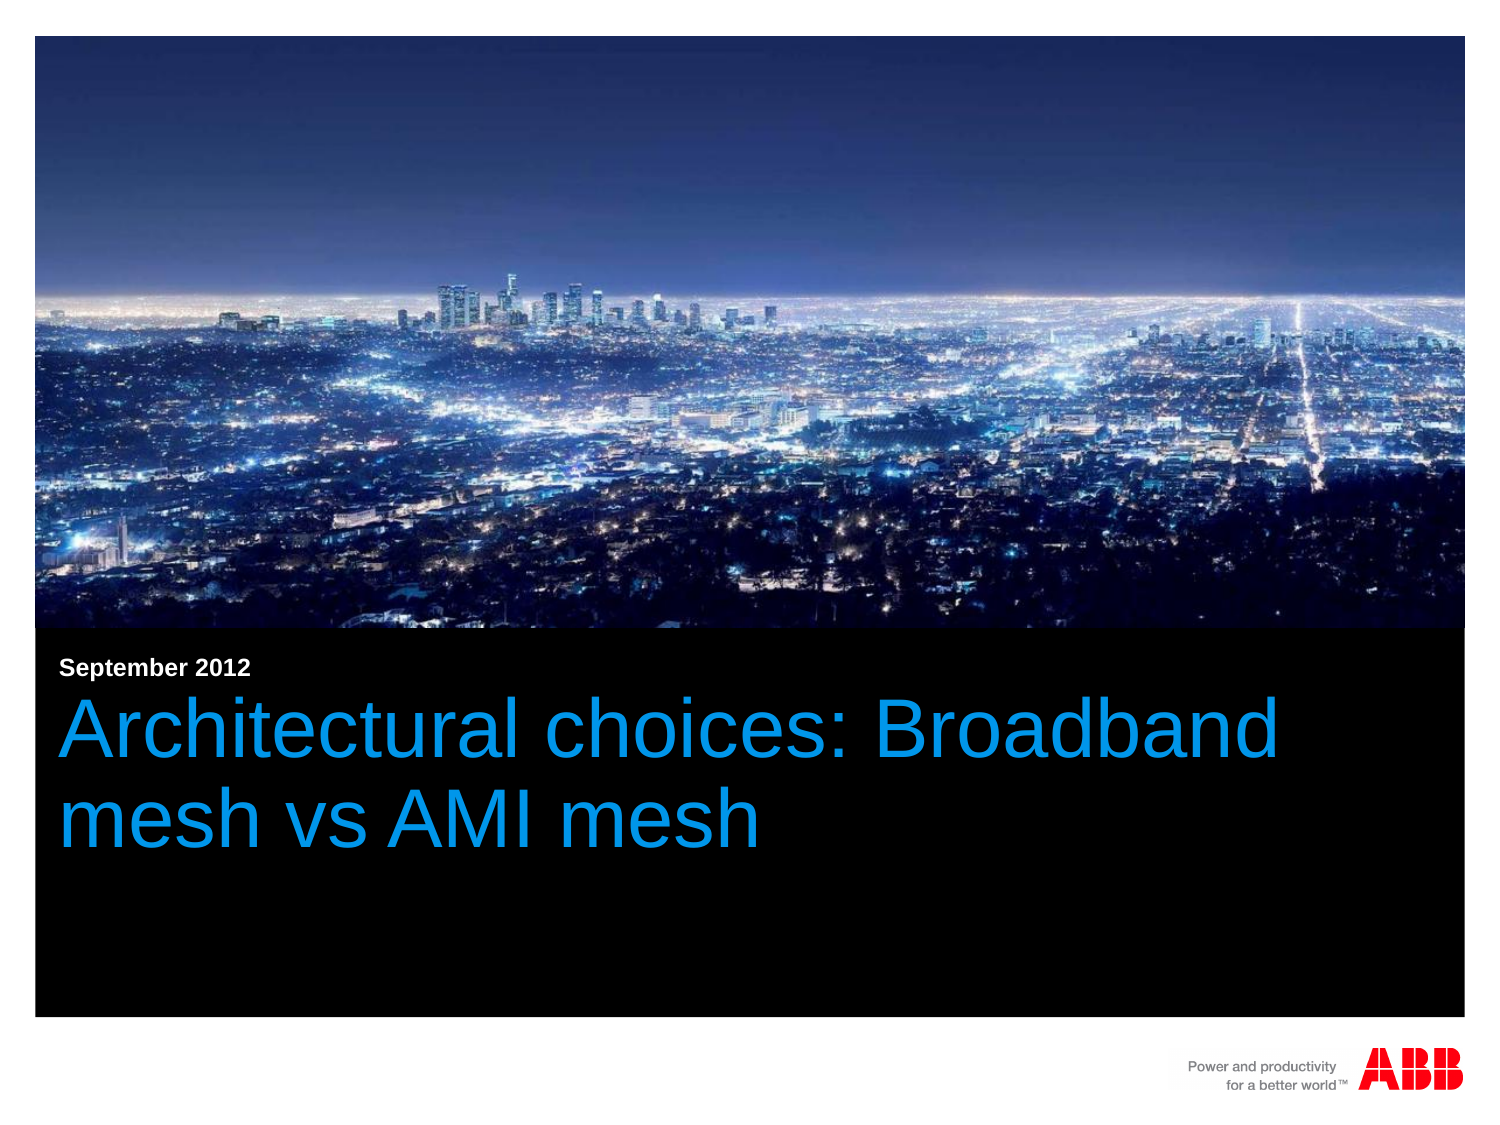

September 2012
# Architectural choices: Broadband mesh vs AMI mesh